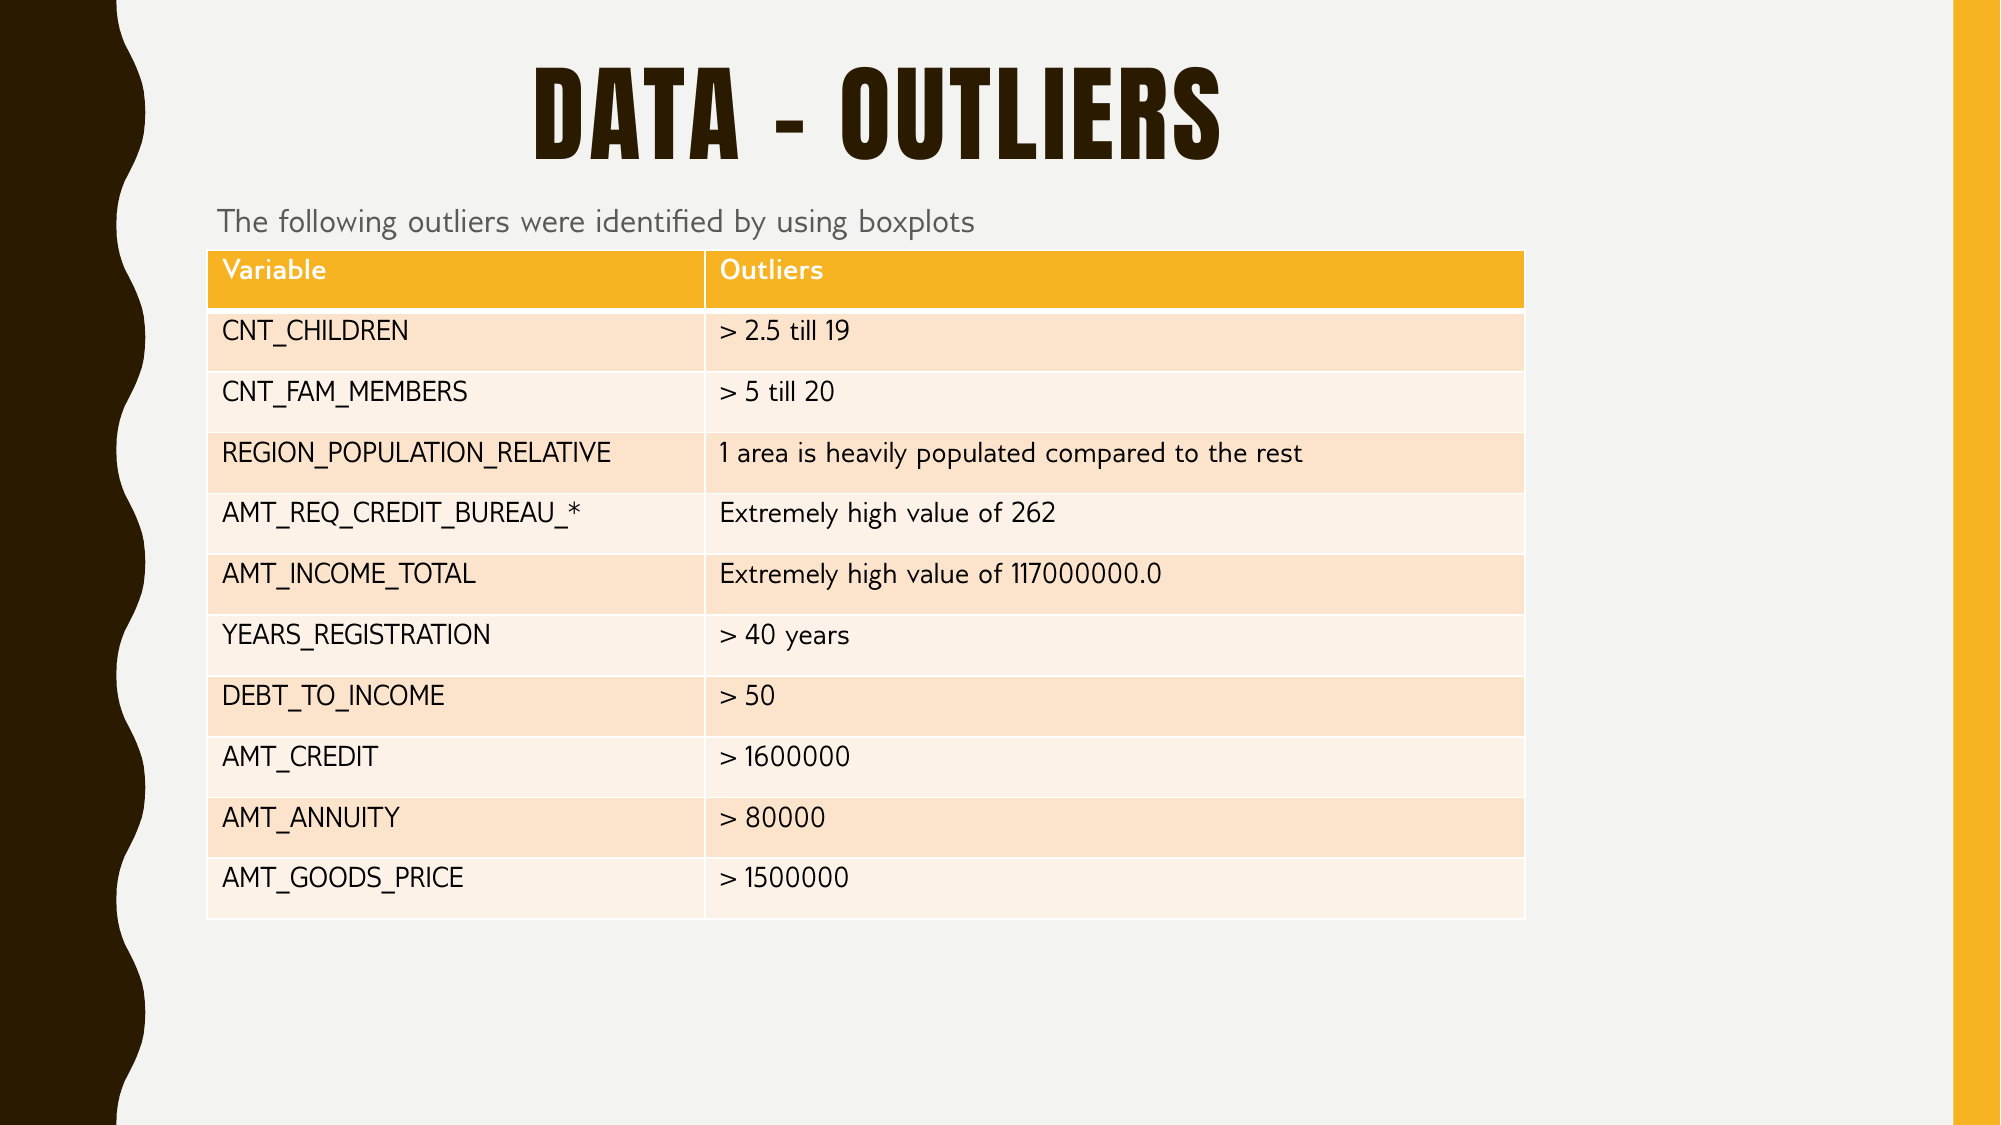

# DATA - OUTLIERS
The following outliers were identified by using boxplots
| Variable | Outliers |
| --- | --- |
| CNT\_CHILDREN | > 2.5 till 19 |
| CNT\_FAM\_MEMBERS | > 5 till 20 |
| REGION\_POPULATION\_RELATIVE | 1 area is heavily populated compared to the rest |
| AMT\_REQ\_CREDIT\_BUREAU\_\* | Extremely high value of 262 |
| AMT\_INCOME\_TOTAL | Extremely high value of 117000000.0 |
| YEARS\_REGISTRATION | > 40 years |
| DEBT\_TO\_INCOME | > 50 |
| AMT\_CREDIT | > 1600000 |
| AMT\_ANNUITY | > 80000 |
| AMT\_GOODS\_PRICE | > 1500000 |